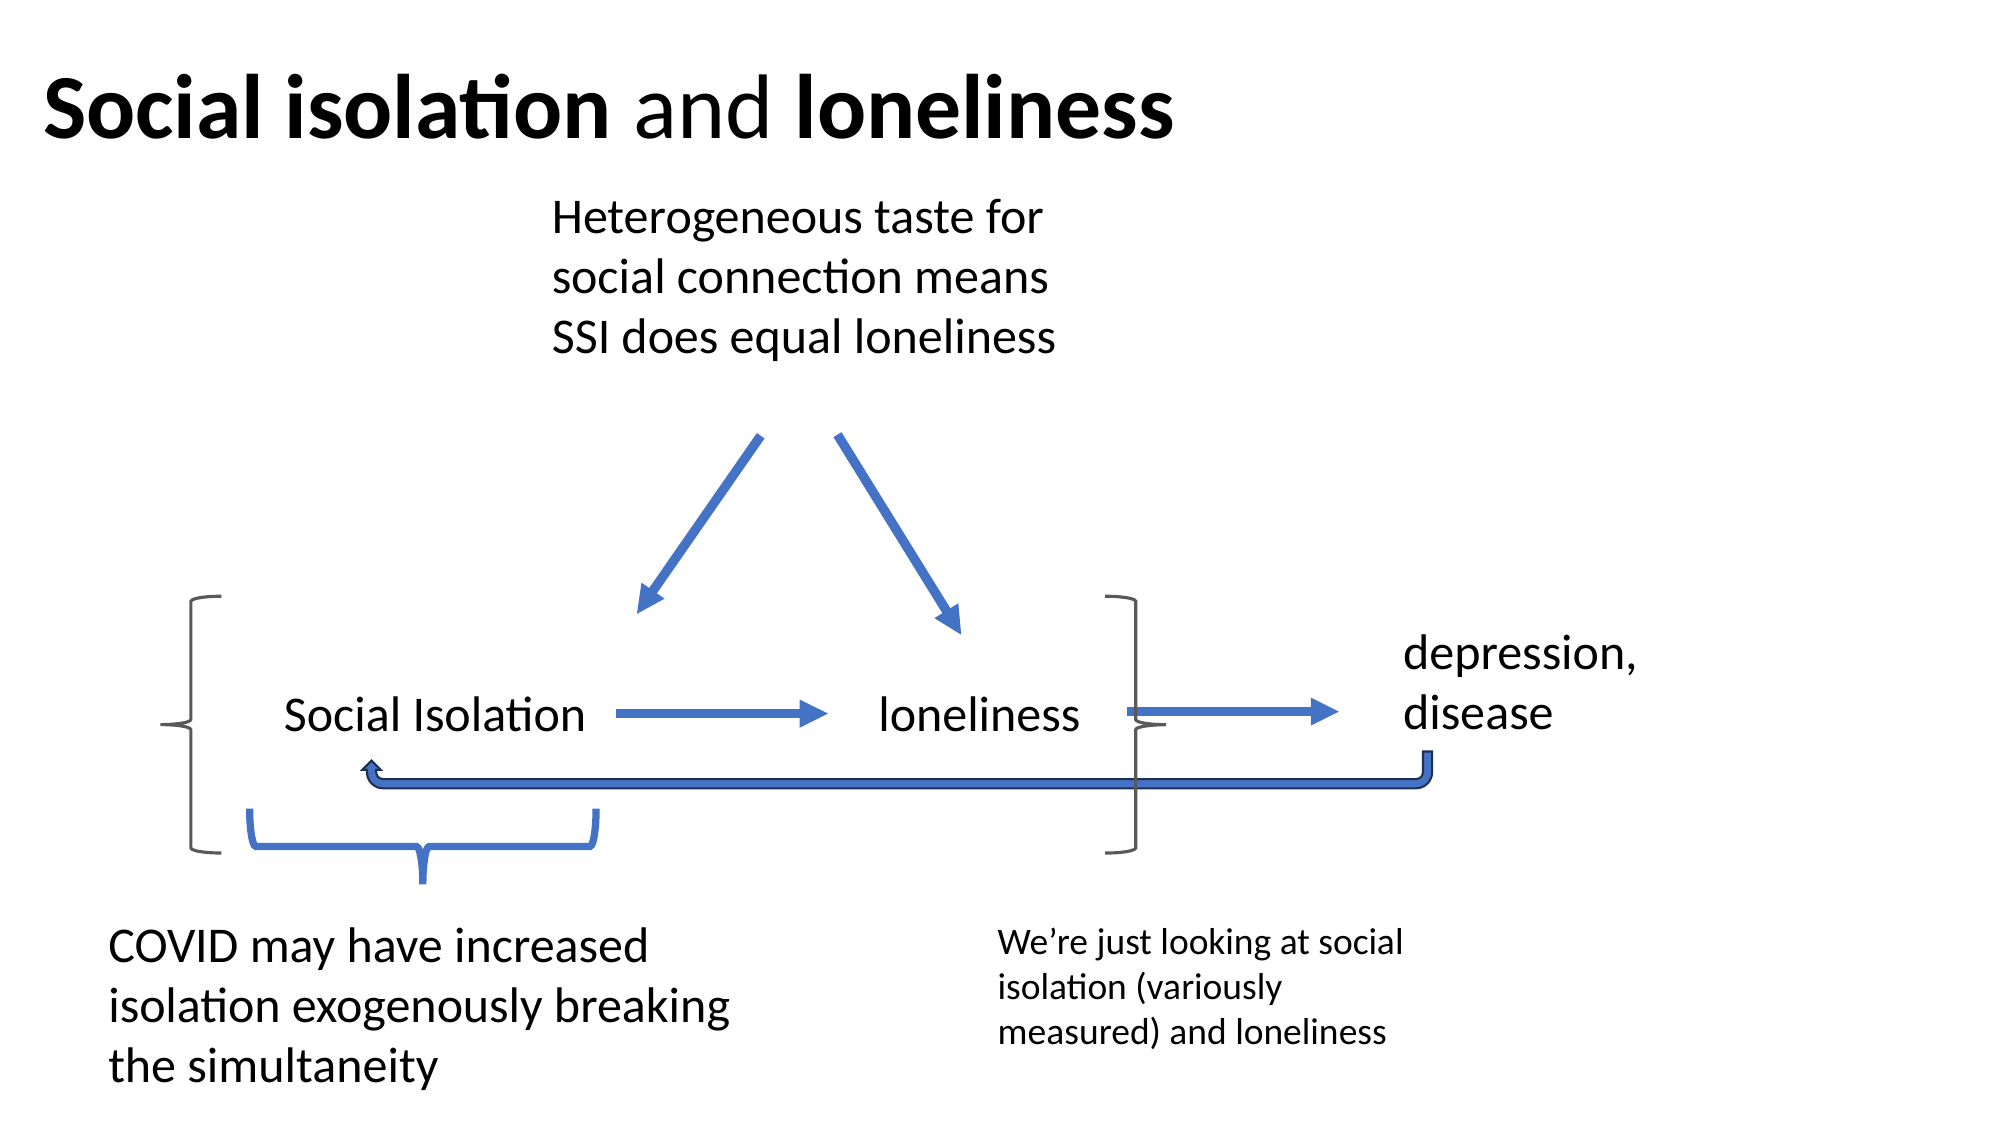

# Social isolation and loneliness
Heterogeneous taste for social connection means SSI does equal loneliness

depression, disease

Social Isolation
loneliness

COVID may have increased isolation exogenously breaking the simultaneity
We’re just looking at social isolation (variously measured) and loneliness